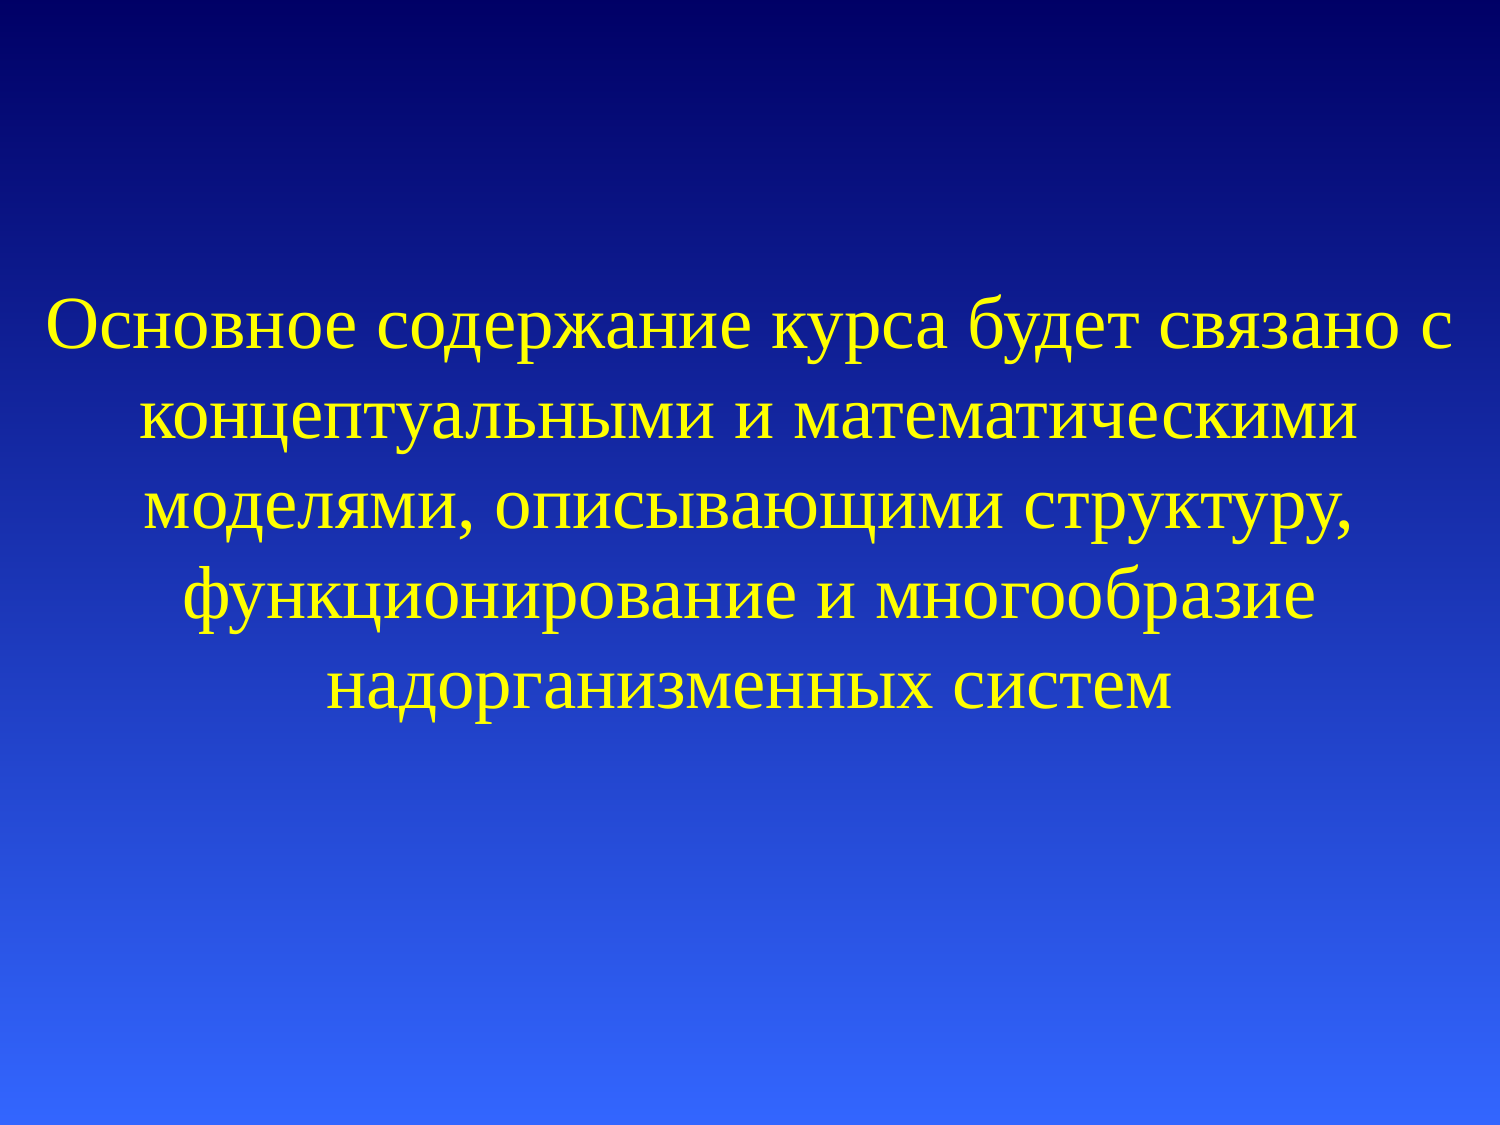

# Основное содержание курса будет связано с концептуальными и математическими моделями, описывающими структуру, функционирование и многообразие надорганизменных систем